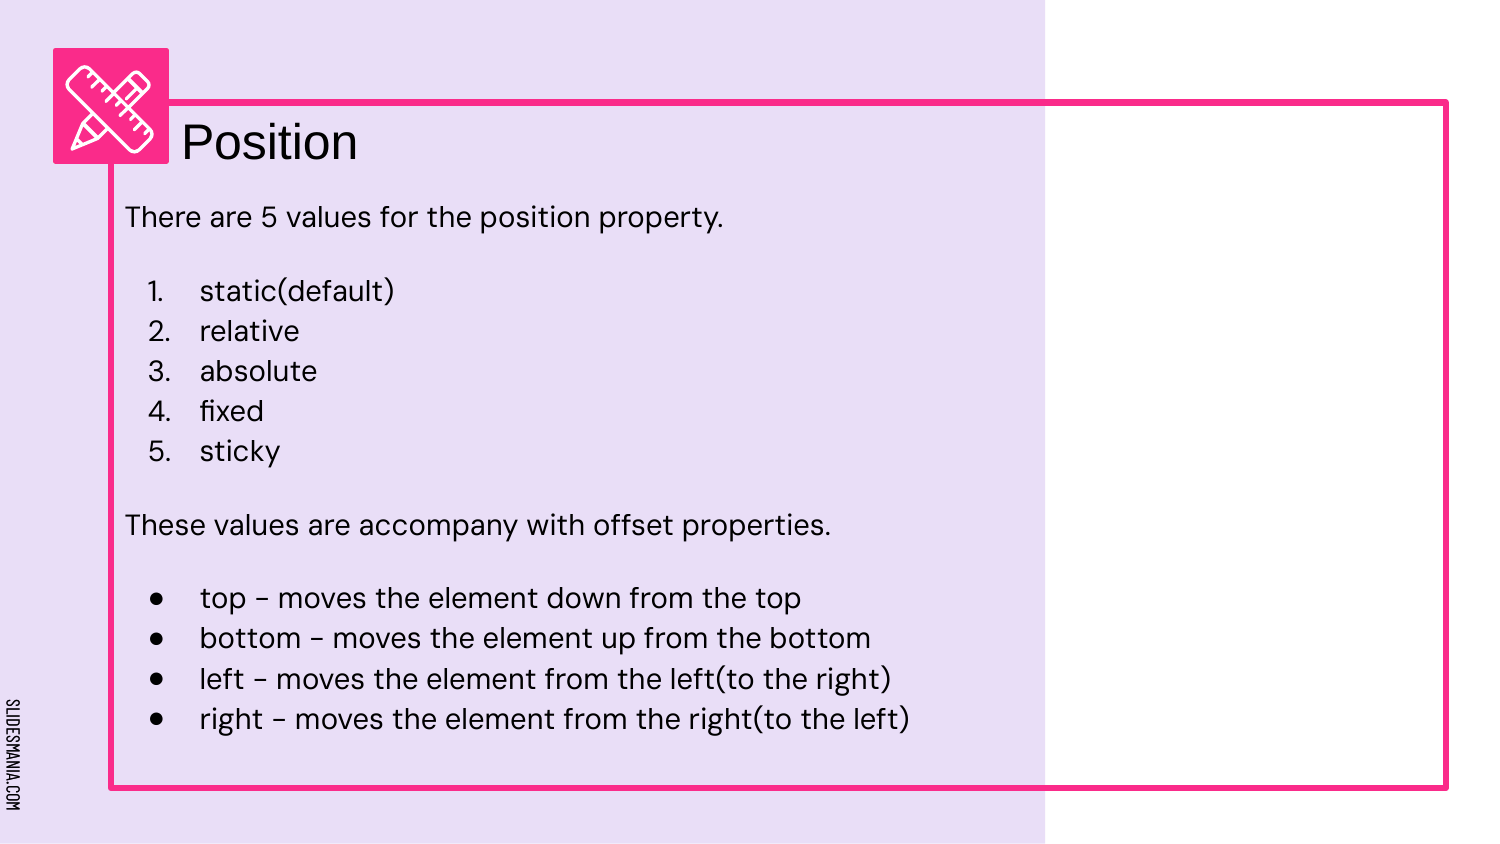

# Position
There are 5 values for the position property.
static(default)
relative
absolute
fixed
sticky
These values are accompany with offset properties.
top - moves the element down from the top
bottom - moves the element up from the bottom
left - moves the element from the left(to the right)
right - moves the element from the right(to the left)